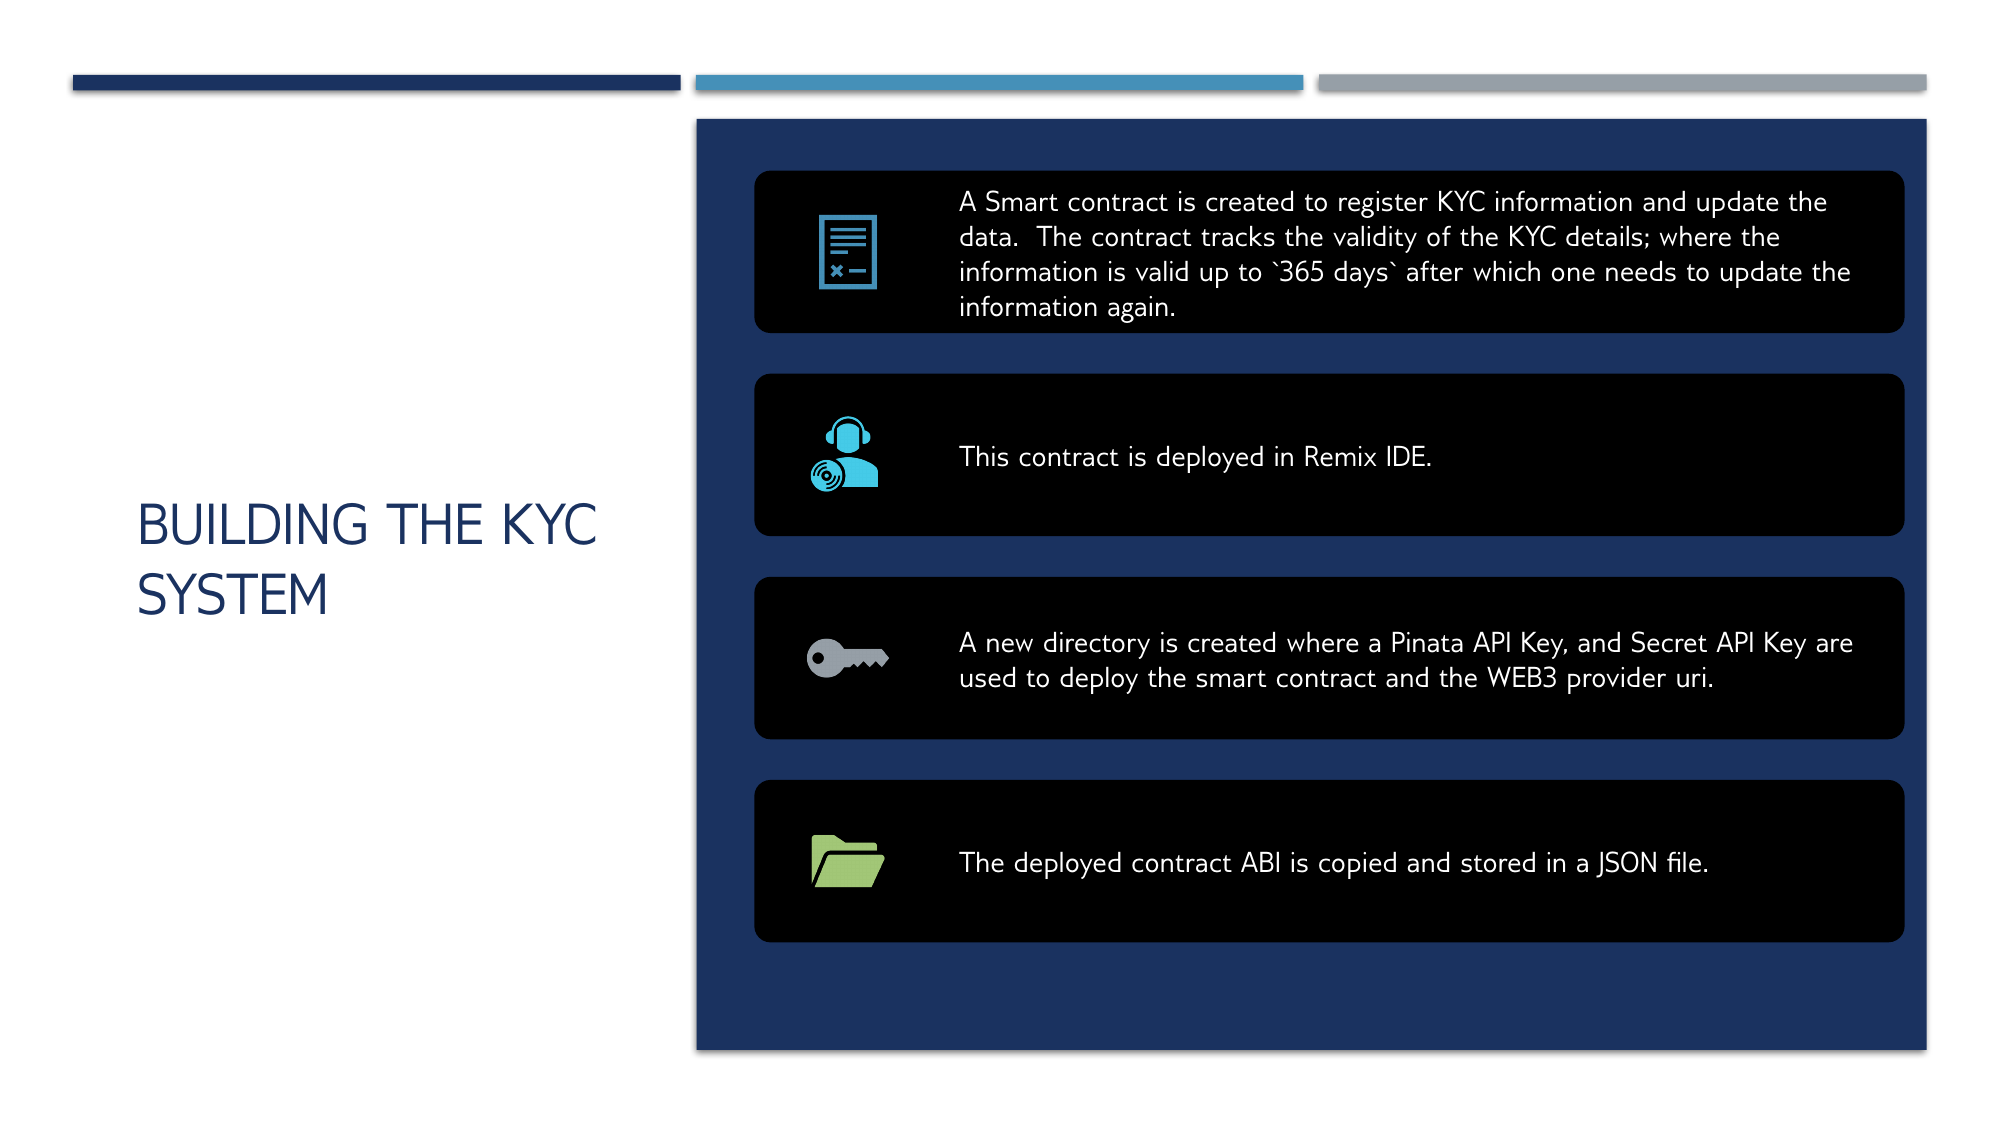

# Building the KYC System
A Smart contract is created to register KYC information and update the data.  The contract tracks the validity of the KYC details; where the information is valid up to `365 days` after which one needs to update the information again.
This contract is deployed in Remix IDE.
A new directory is created where a Pinata API Key, and Secret API Key are used to deploy the smart contract and the WEB3 provider uri.
The deployed contract ABI is copied and stored in a JSON file.